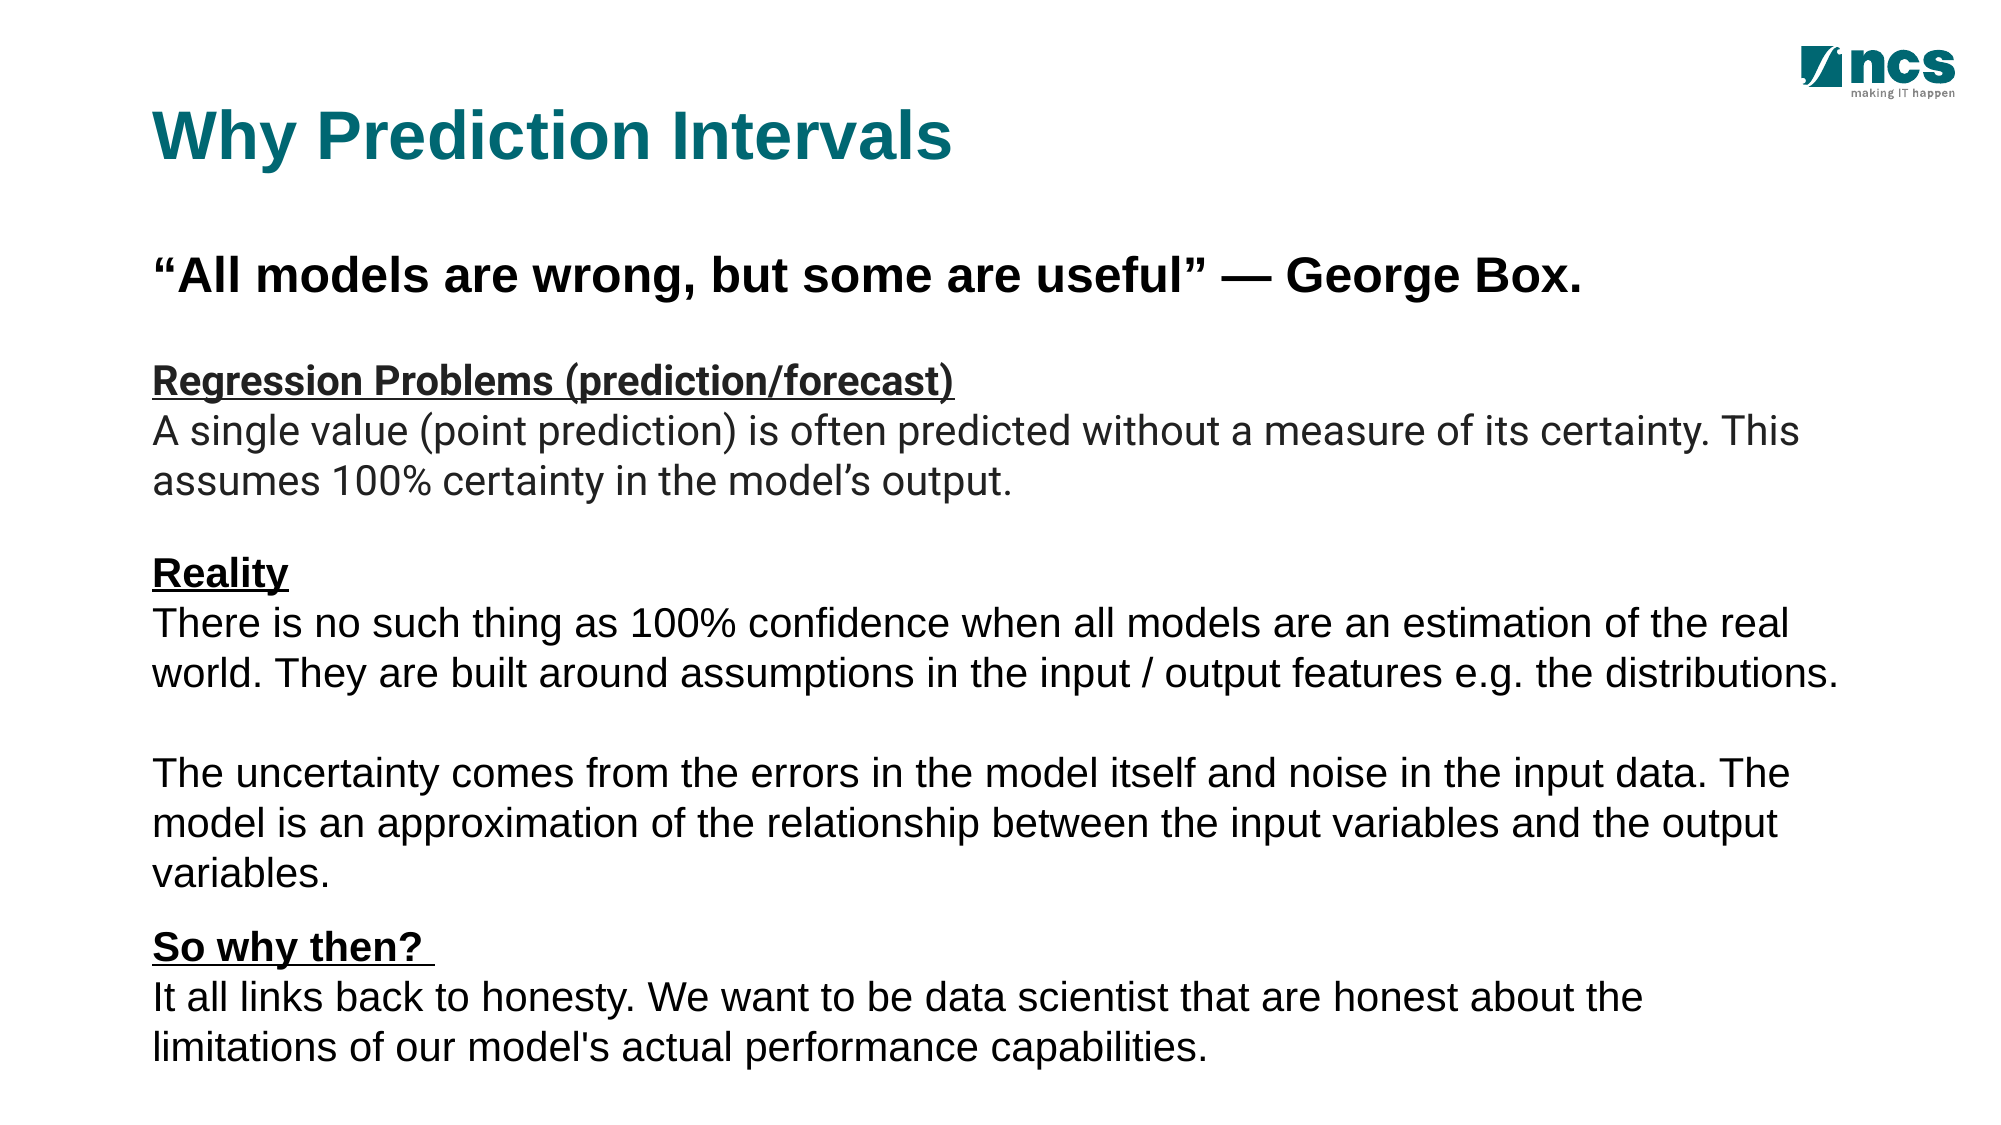

# Why Prediction Intervals “All models are wrong, but some are useful” — George Box.
Regression Problems (prediction/forecast)
A single value (point prediction) is often predicted without a measure of its certainty. This assumes 100% certainty in the model’s output.

Reality
There is no such thing as 100% confidence when all models are an estimation of the real world. They are built around assumptions in the input / output features e.g. the distributions.
The uncertainty comes from the errors in the model itself and noise in the input data. The model is an approximation of the relationship between the input variables and the output variables.
So why then?
It all links back to honesty. We want to be data scientist that are honest about the limitations of our model's actual performance capabilities.